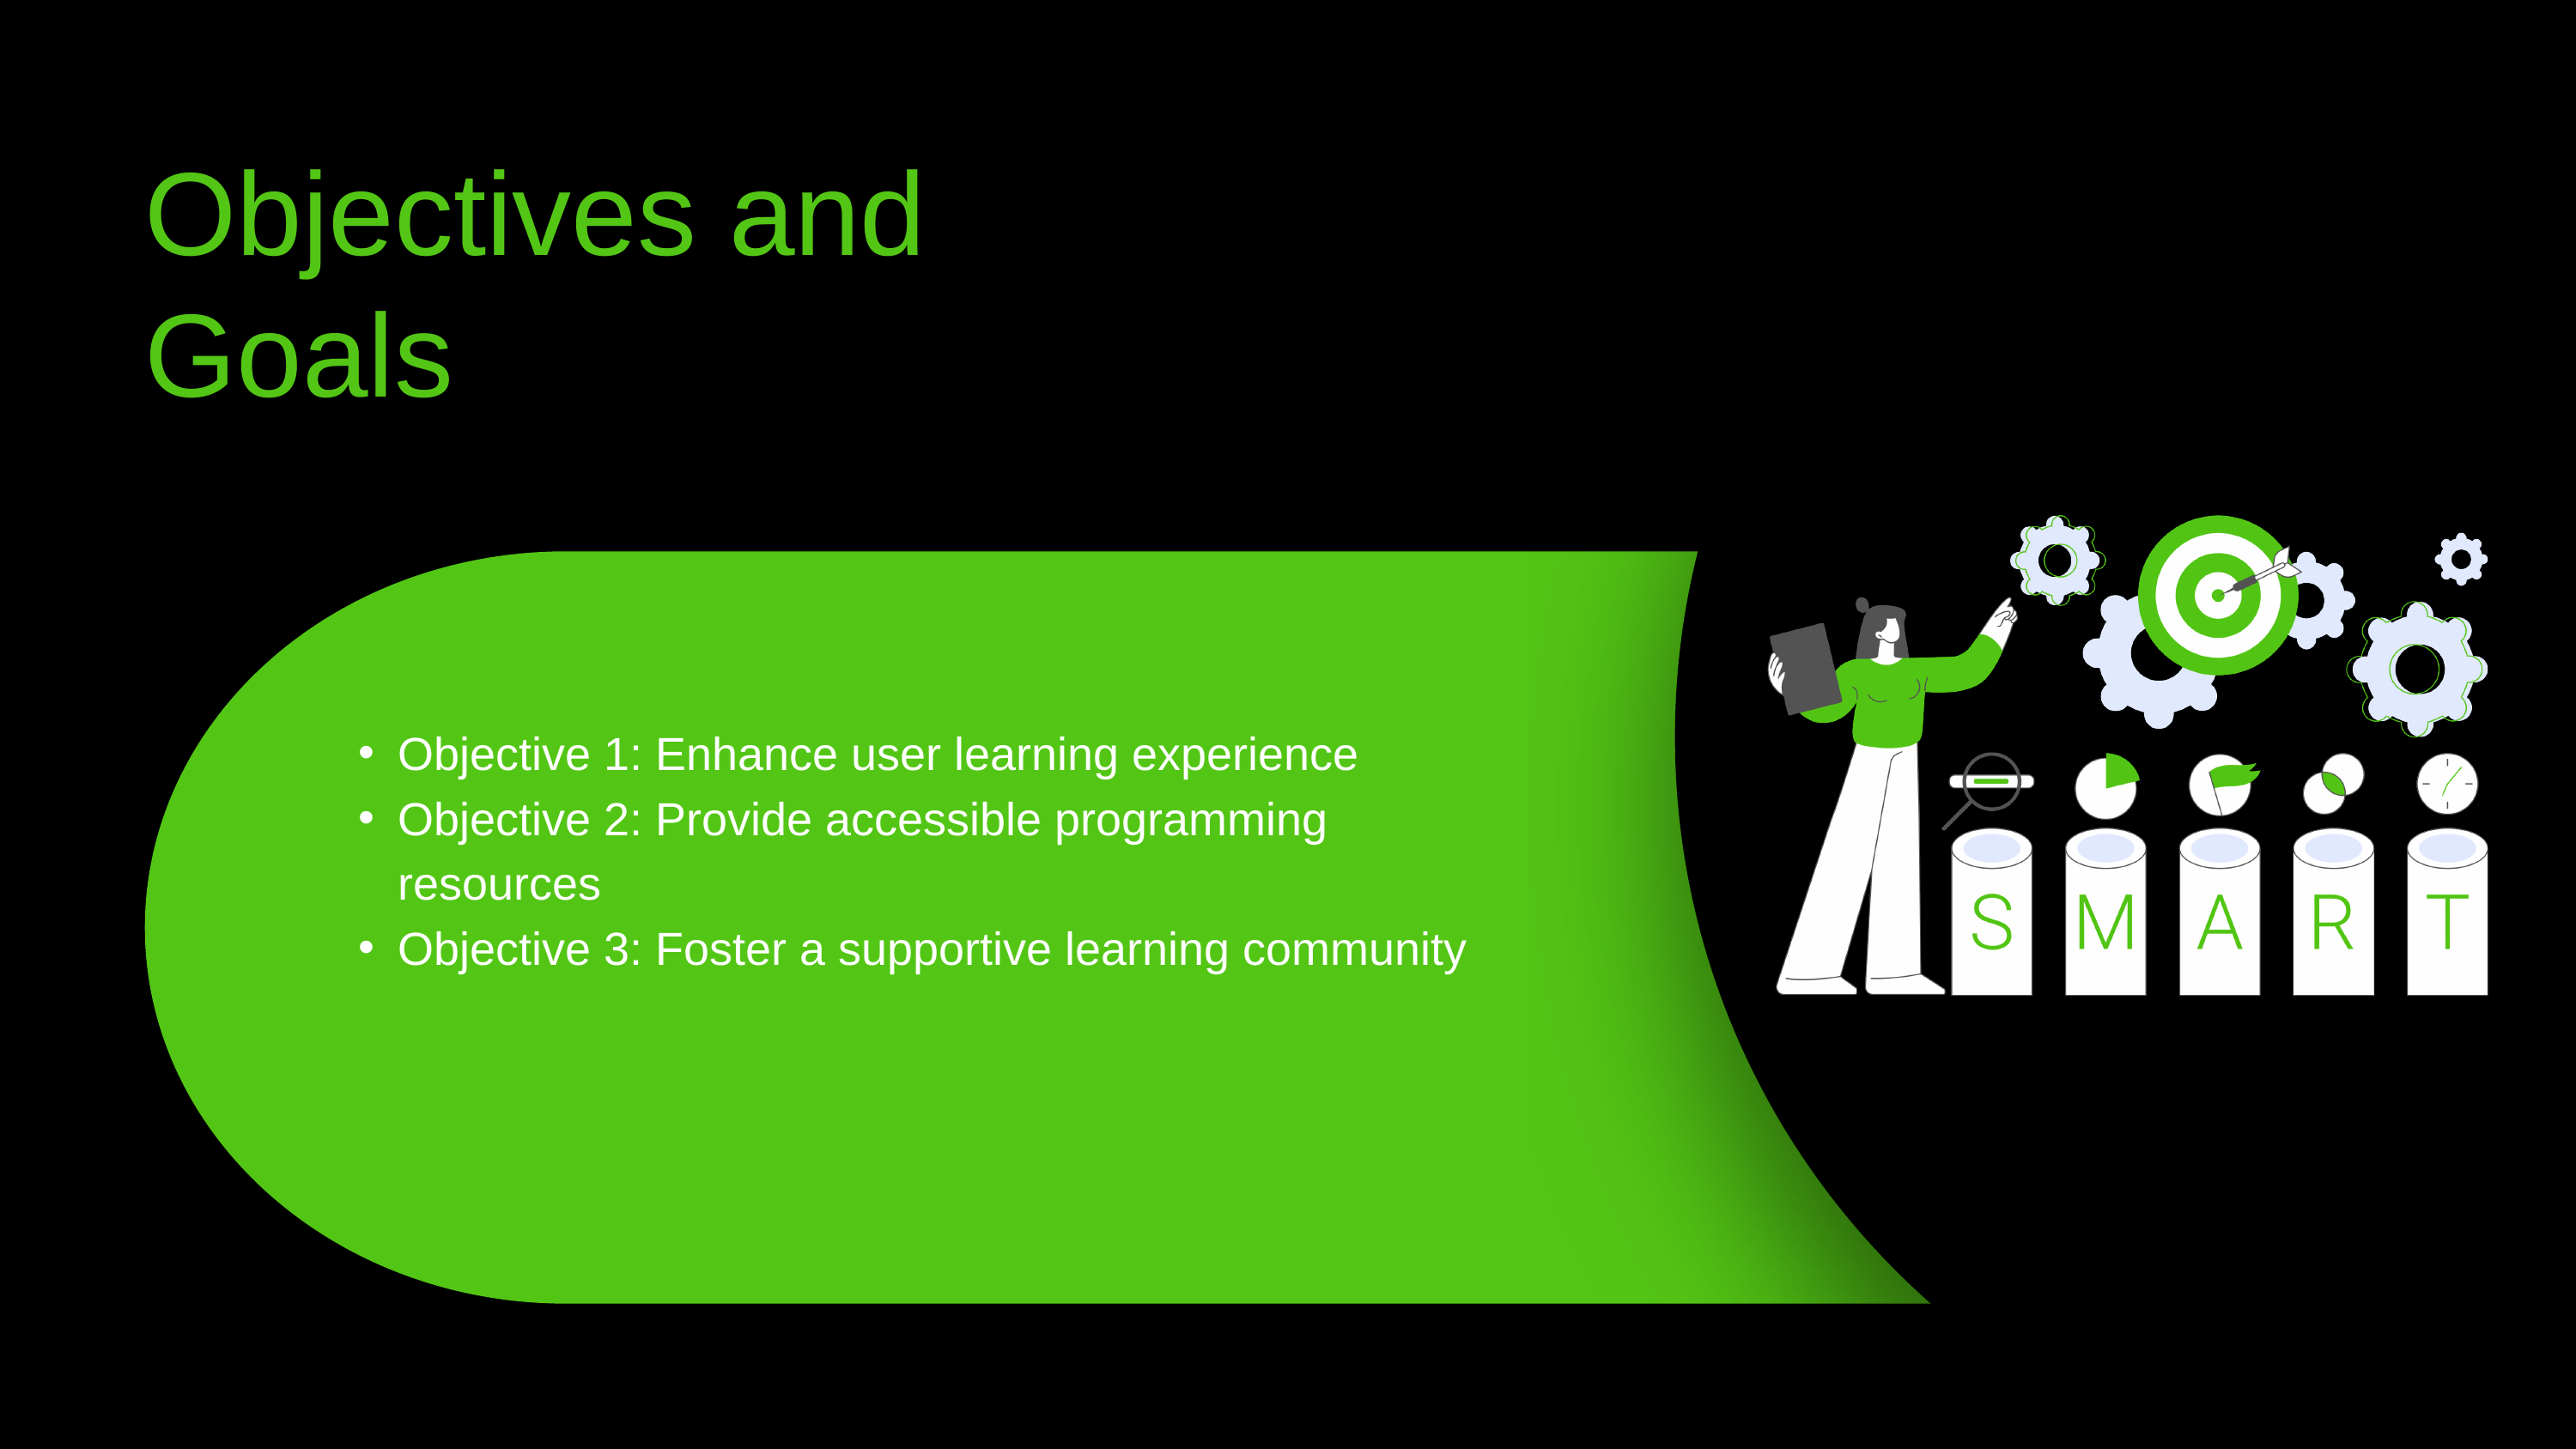

Objectives and Goals

Objective 1: Enhance user learning experience
Objective 2: Provide accessible programming resources
Objective 3: Foster a supportive learning community